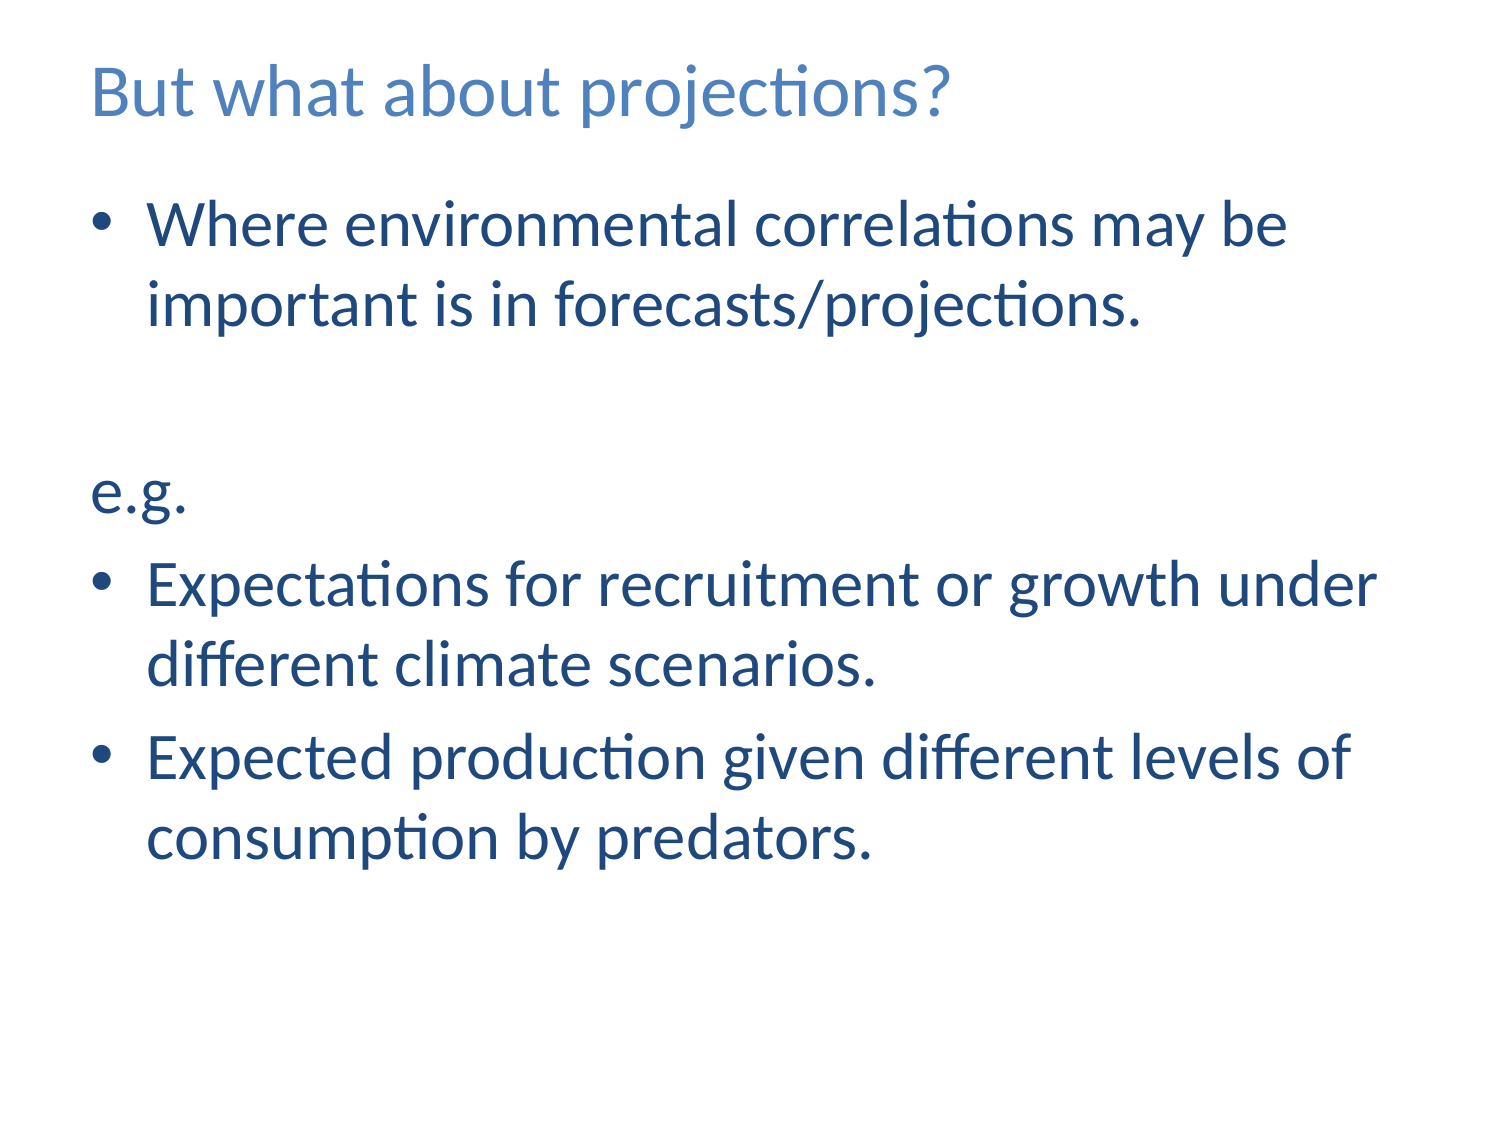

# But what about projections?
Where environmental correlations may be important is in forecasts/projections.

e.g.
Expectations for recruitment or growth under different climate scenarios.
Expected production given different levels of consumption by predators.